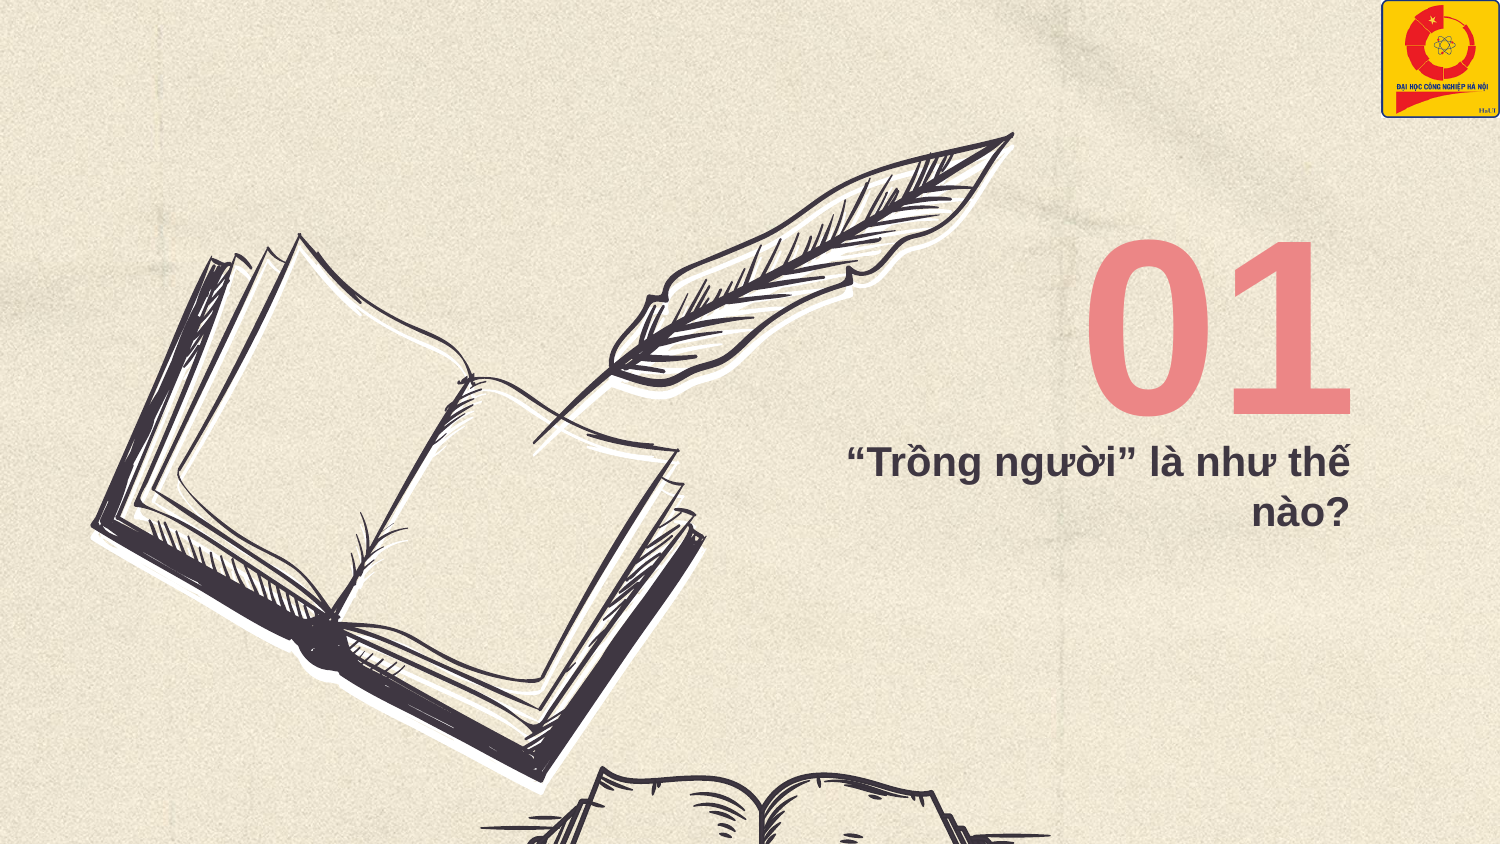

01

# “Trồng người” là như thế nào?